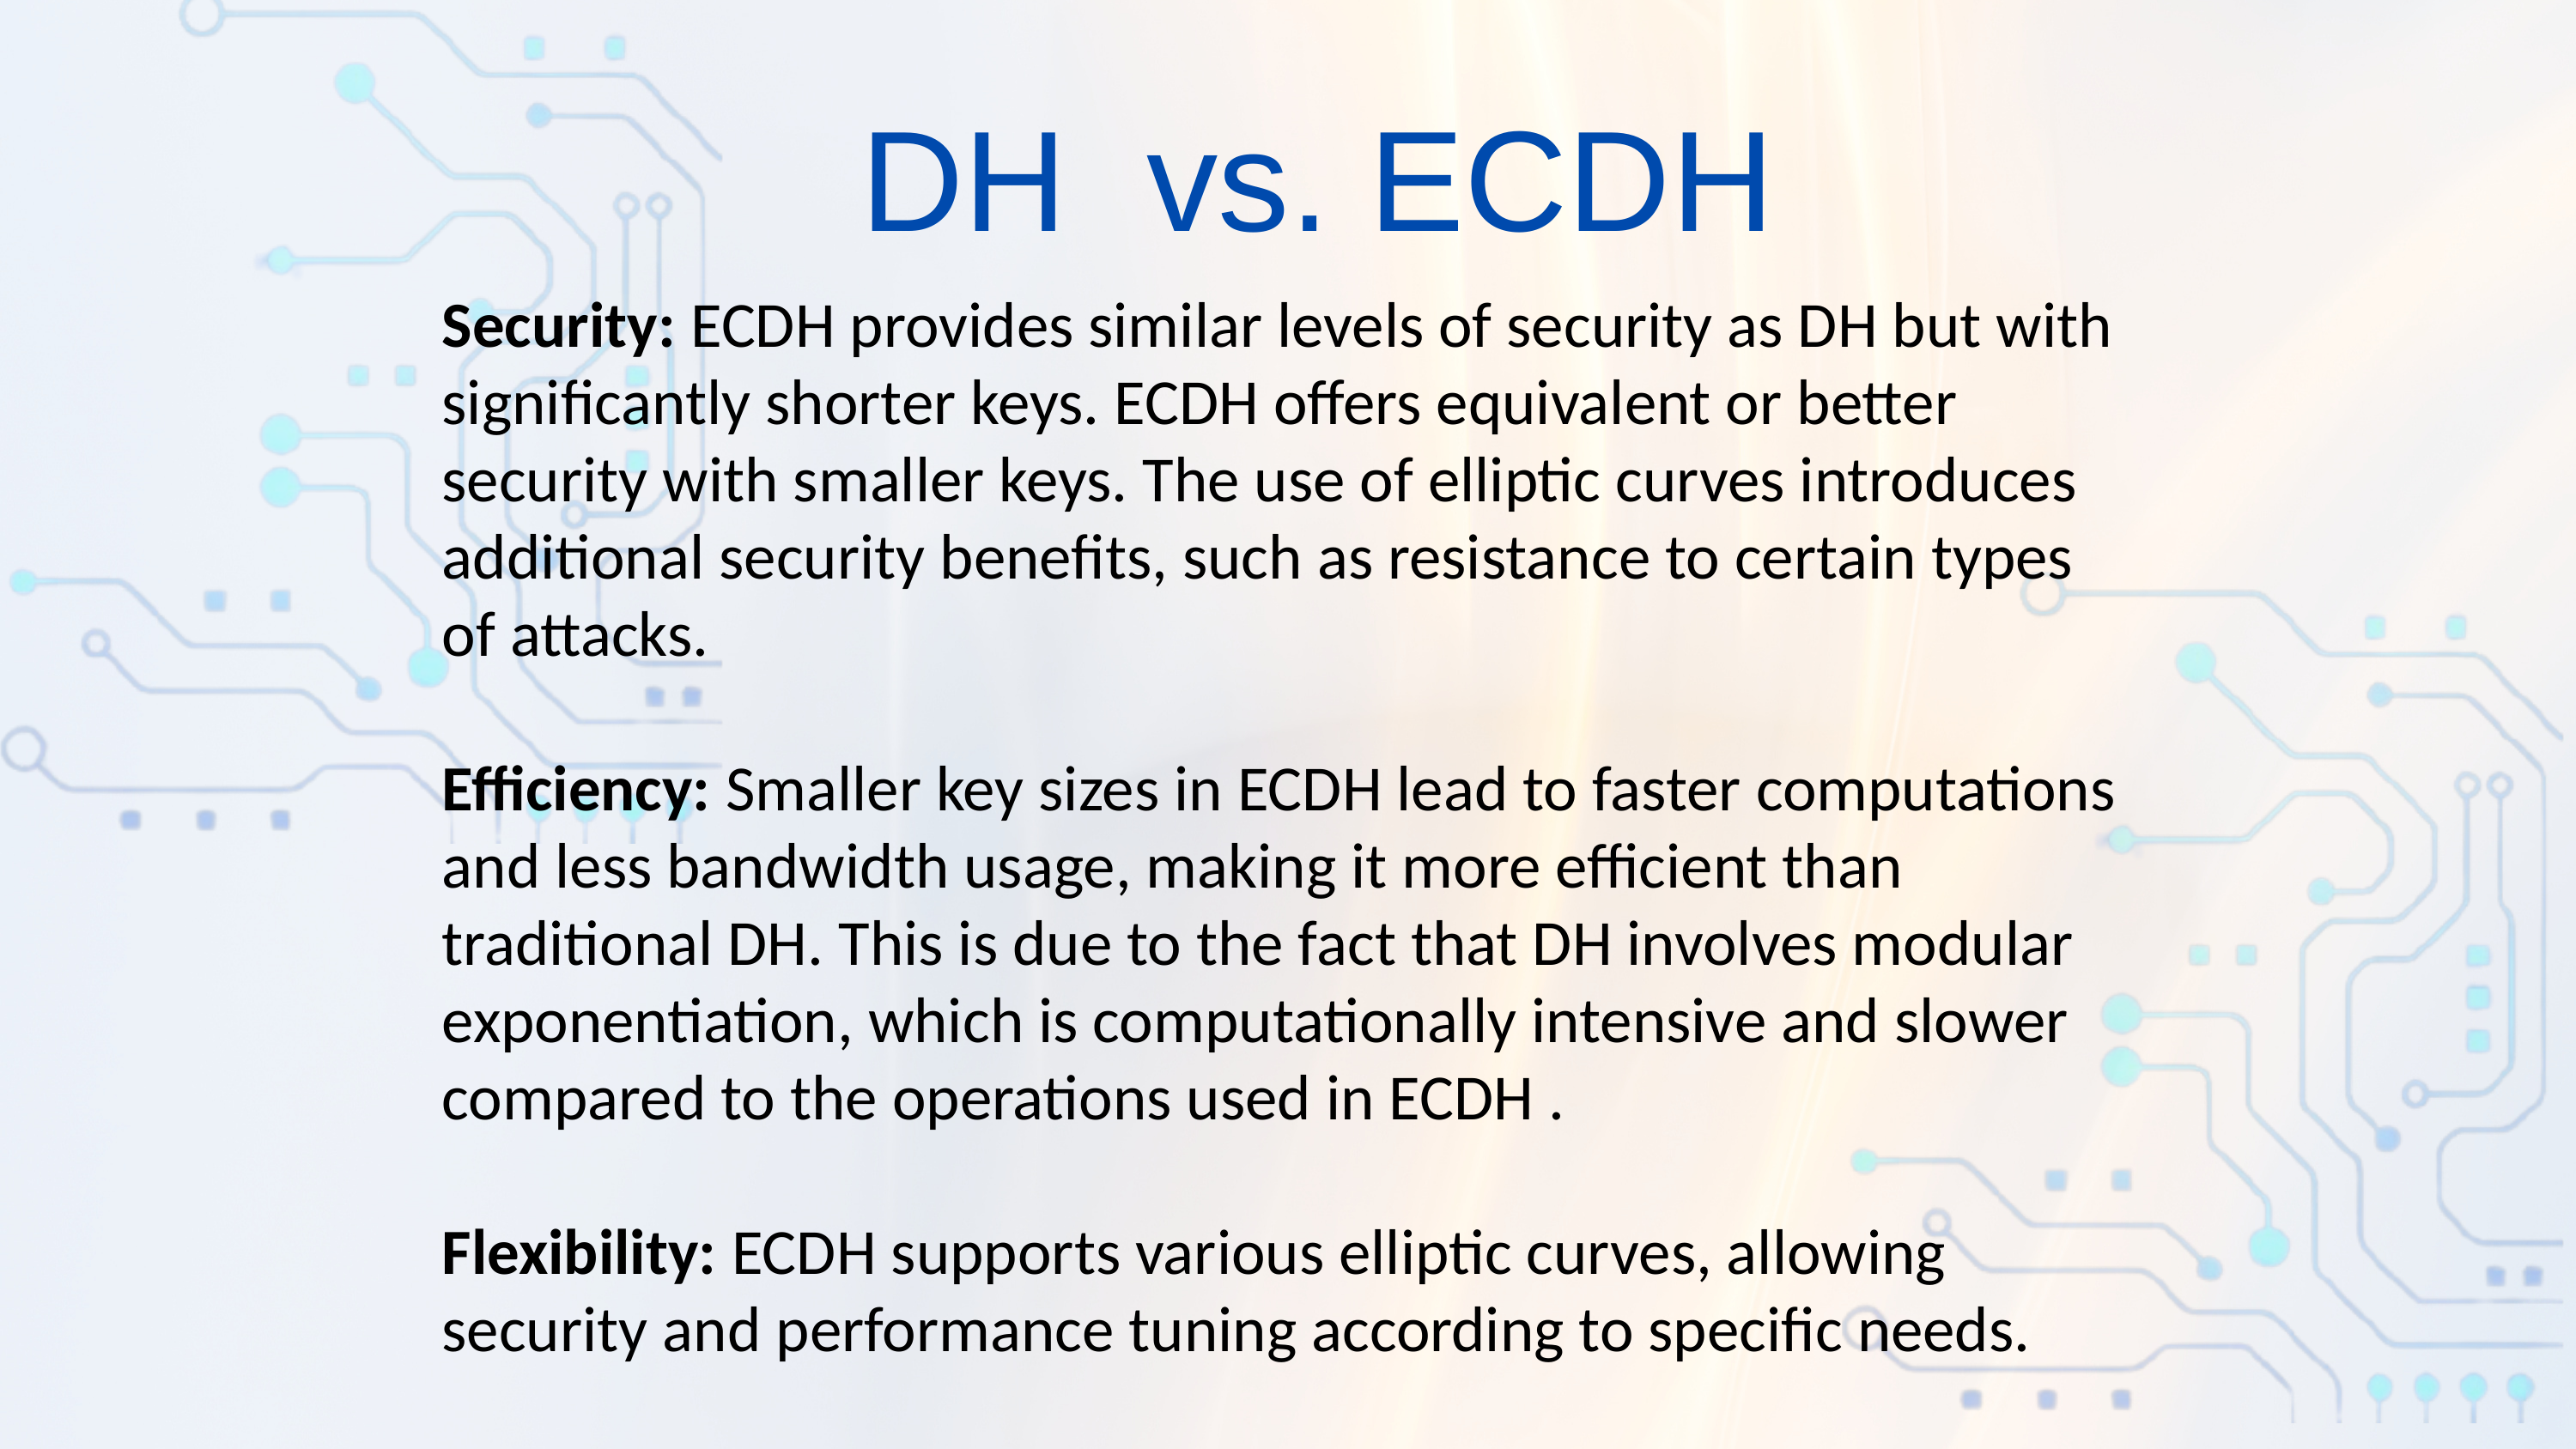

DH  vs. ECDH
Security: ECDH provides similar levels of security as DH but with significantly shorter keys. ECDH offers equivalent or better security with smaller keys. The use of elliptic curves introduces additional security benefits, such as resistance to certain types of attacks.

Efficiency: Smaller key sizes in ECDH lead to faster computations and less bandwidth usage, making it more efficient than traditional DH. This is due to the fact that DH involves modular exponentiation, which is computationally intensive and slower compared to the operations used in ECDH .
Flexibility: ECDH supports various elliptic curves, allowing security and performance tuning according to specific needs.